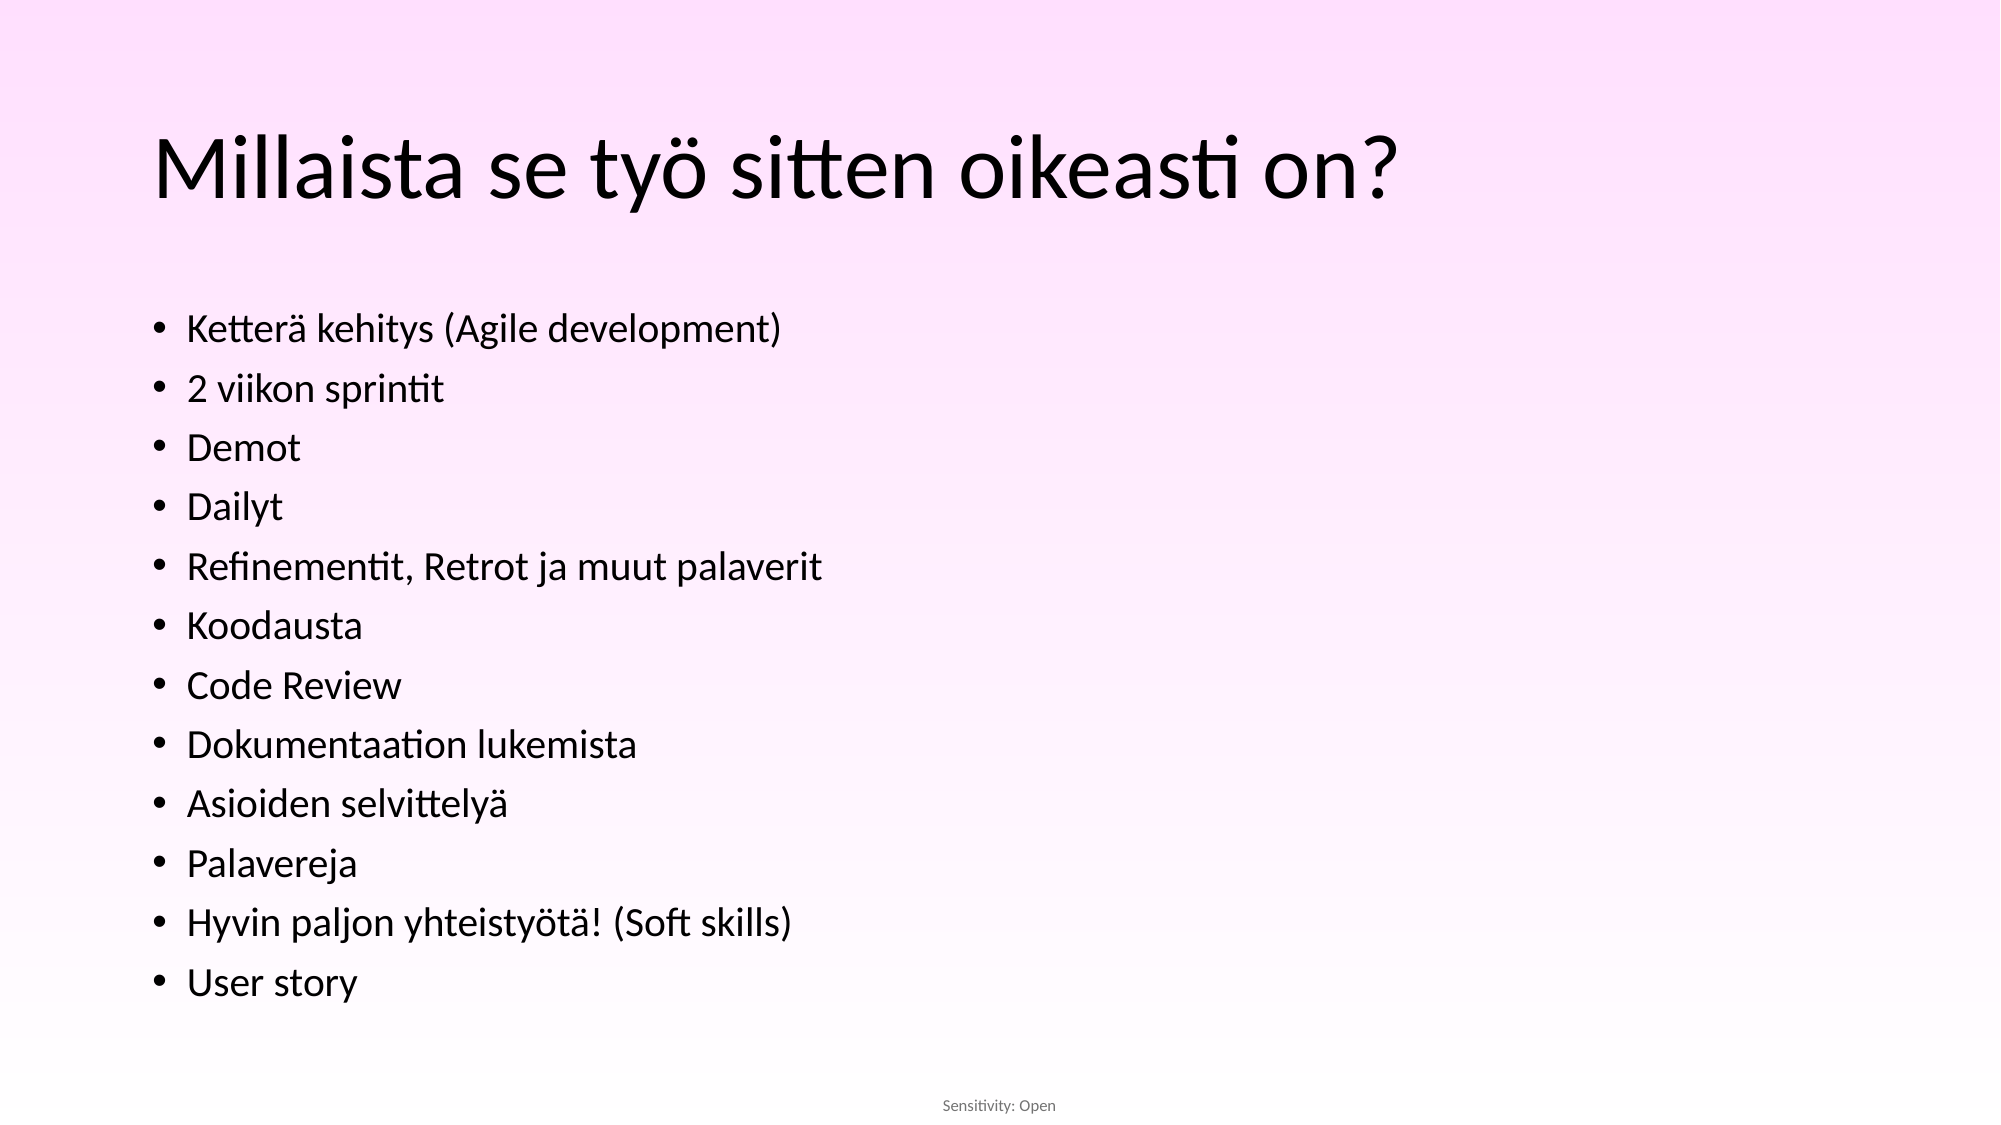

# Millaista se työ sitten oikeasti on?
Ketterä kehitys (Agile development)
2 viikon sprintit
Demot
Dailyt
Refinementit, Retrot ja muut palaverit
Koodausta
Code Review
Dokumentaation lukemista
Asioiden selvittelyä
Palavereja
Hyvin paljon yhteistyötä! (Soft skills)
User story